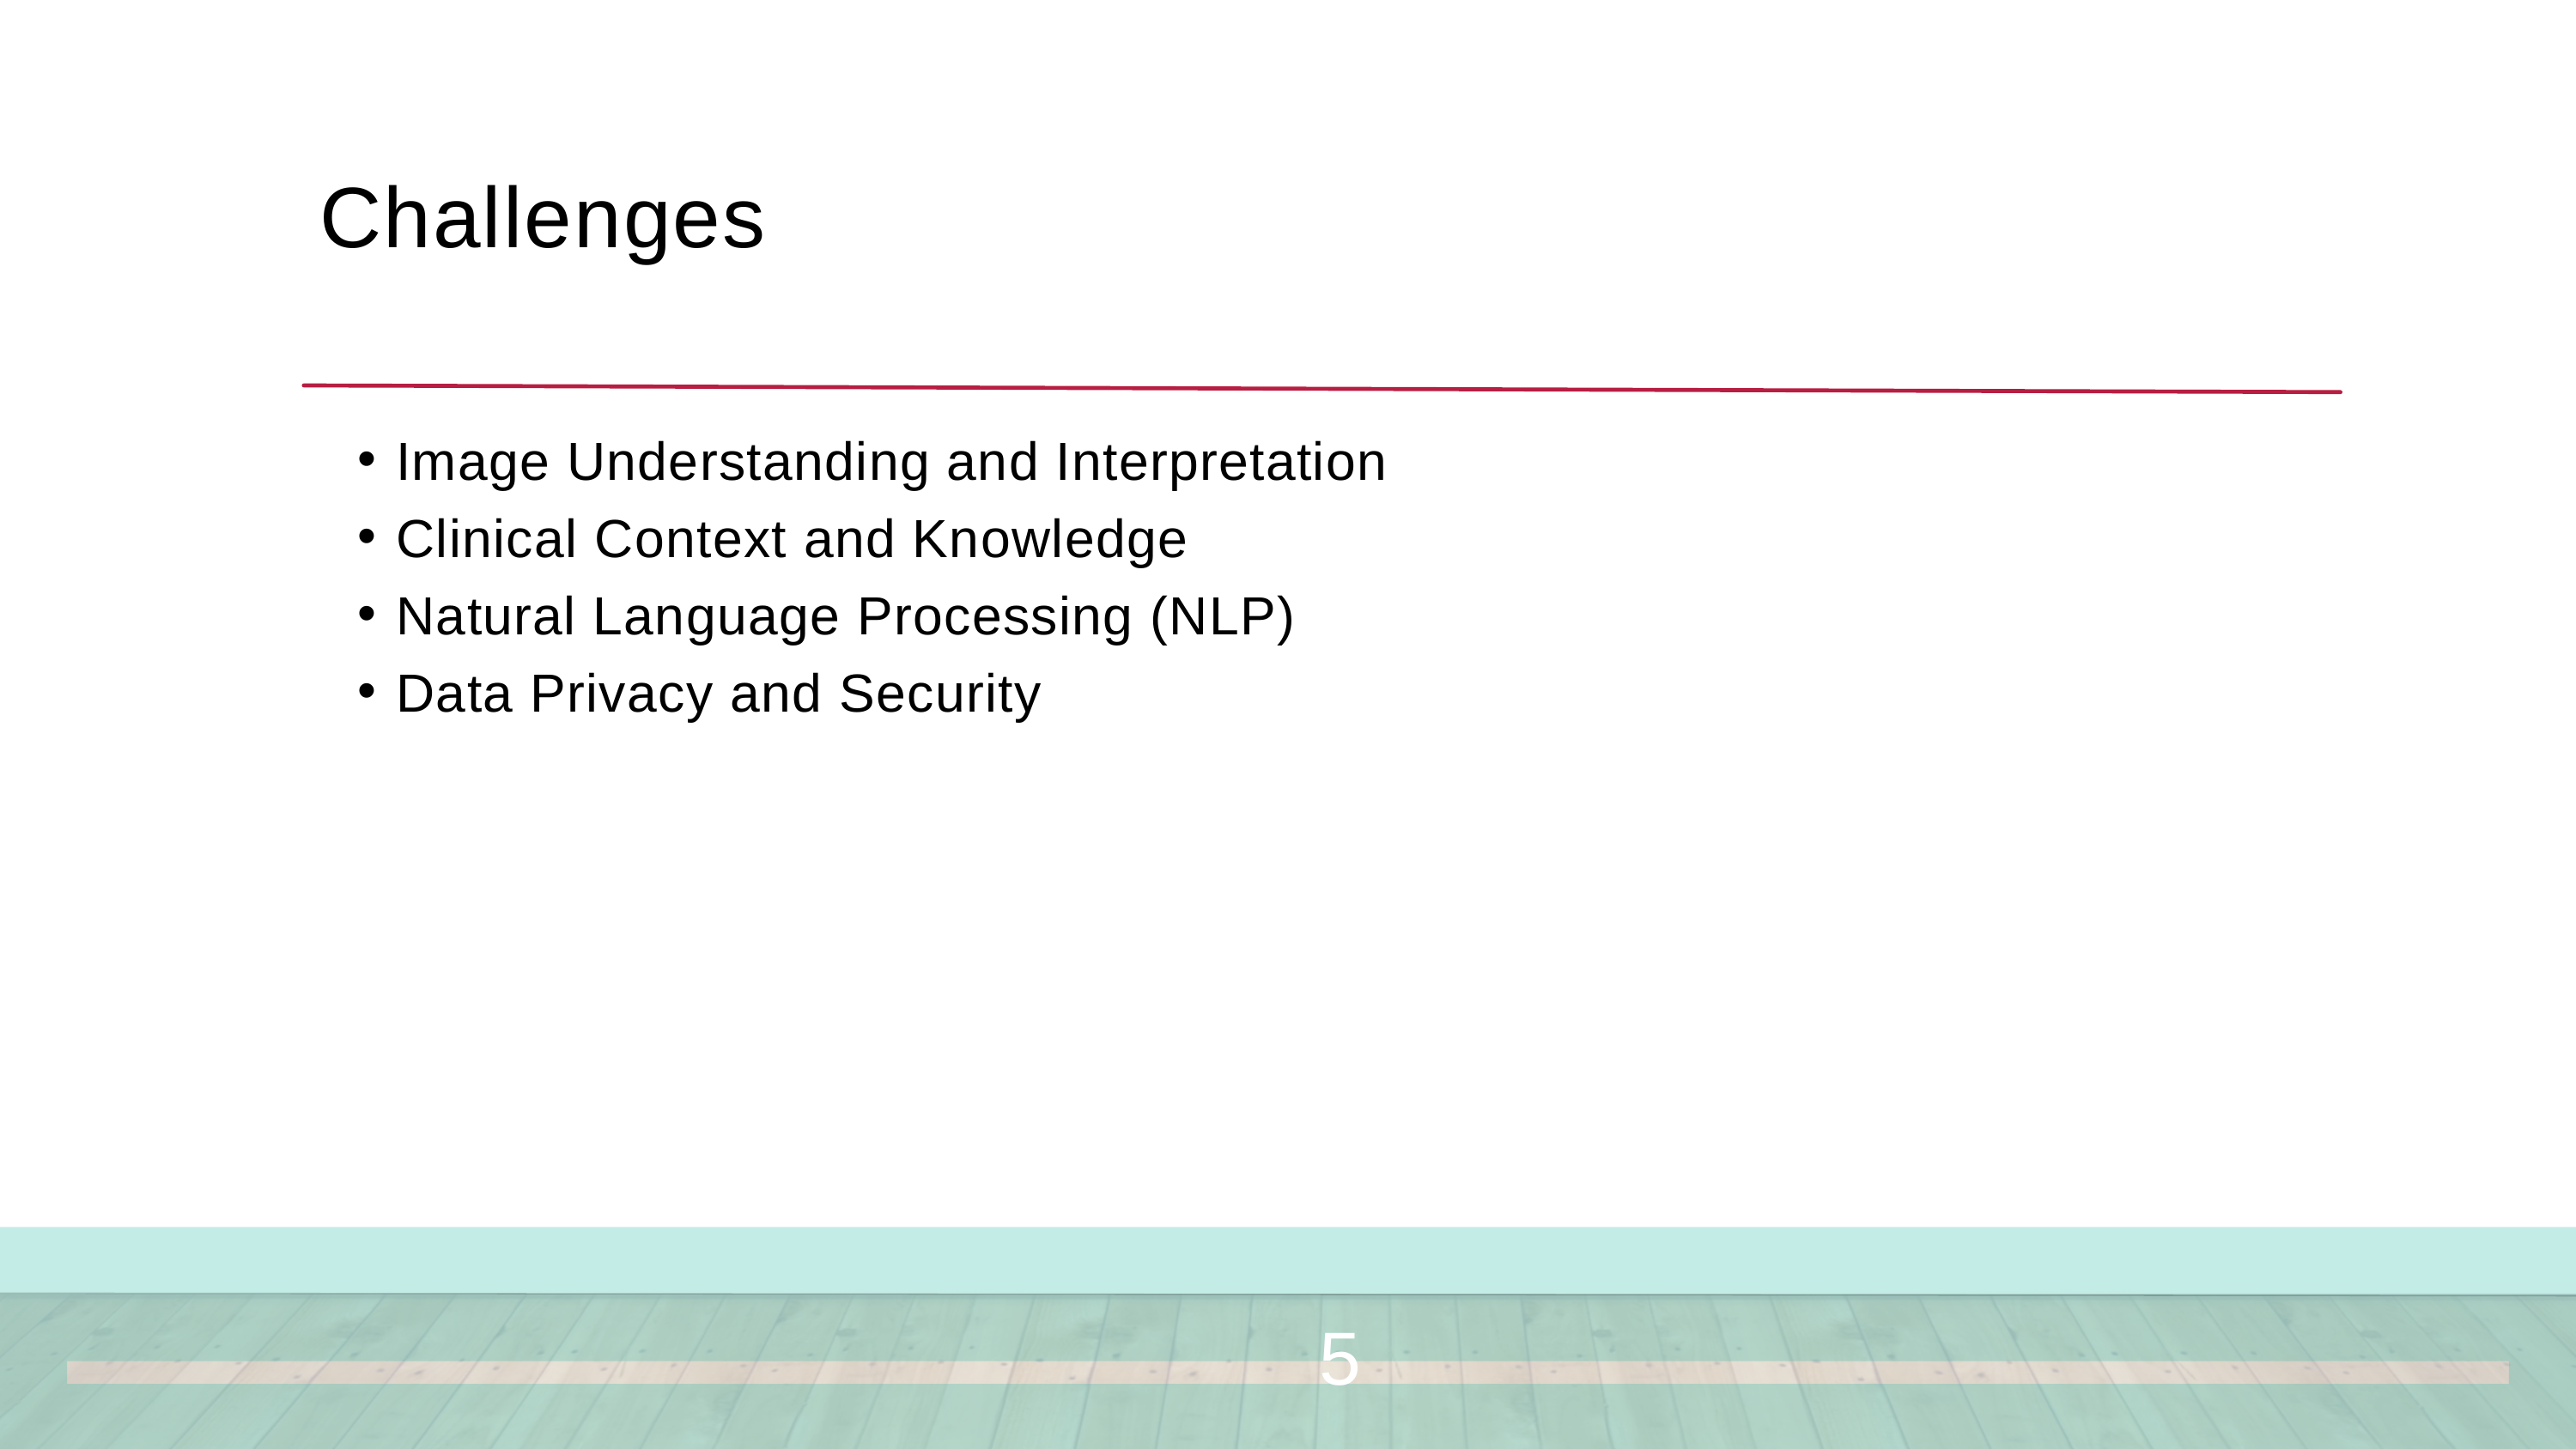

Challenges

Image Understanding and Interpretation
Clinical Context and Knowledge
Natural Language Processing (NLP)
Data Privacy and Security

5